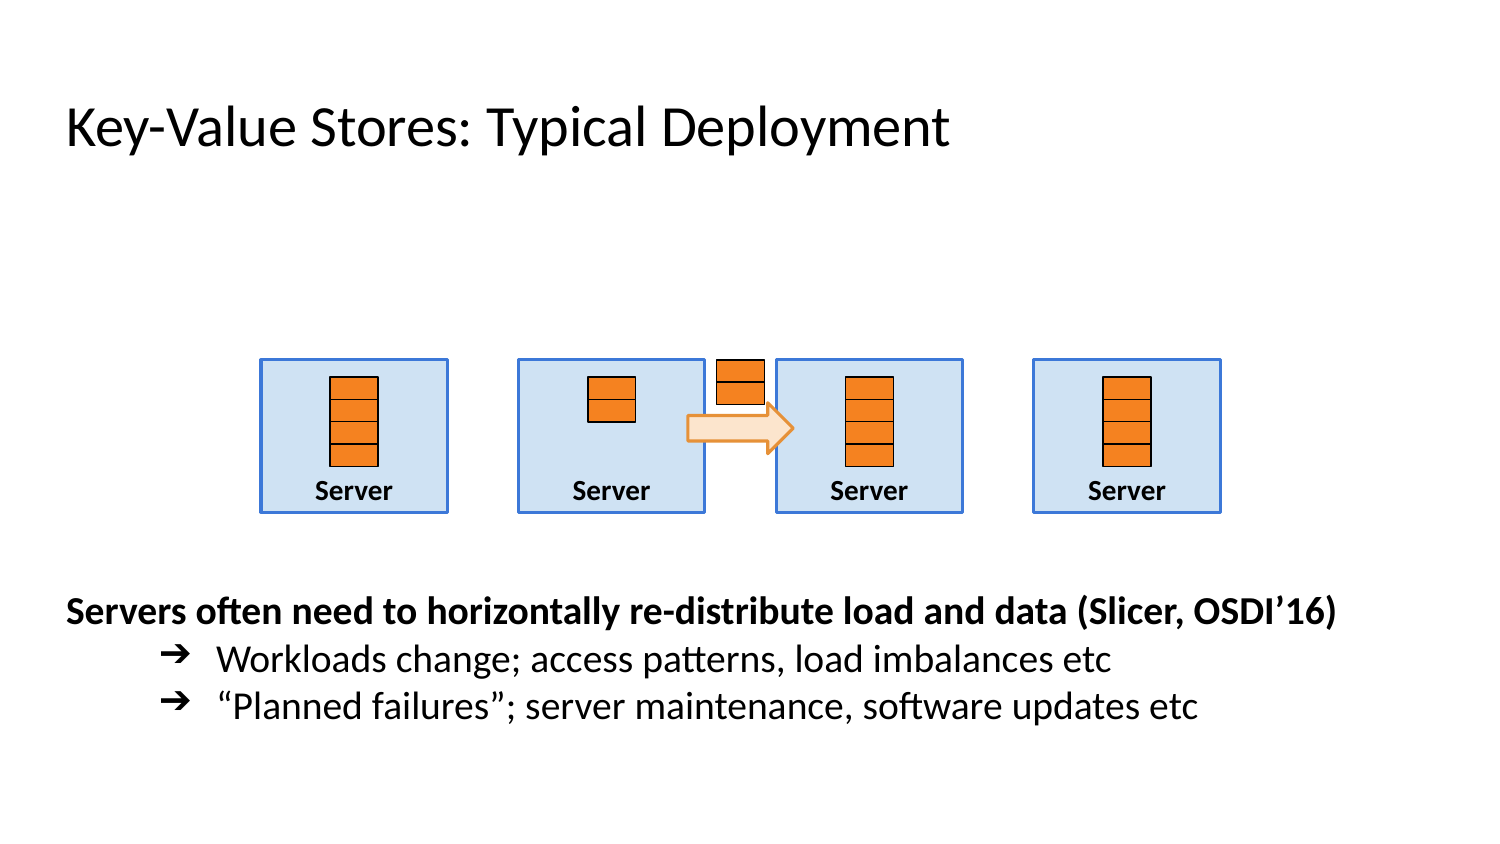

# Key-Value Stores: Typical Deployment

Server

Server

Server

Server

Servers often need to horizontally re-distribute load and data (Slicer, OSDI’16)
Workloads change; access patterns, load imbalances etc
“Planned failures”; server maintenance, software updates etc